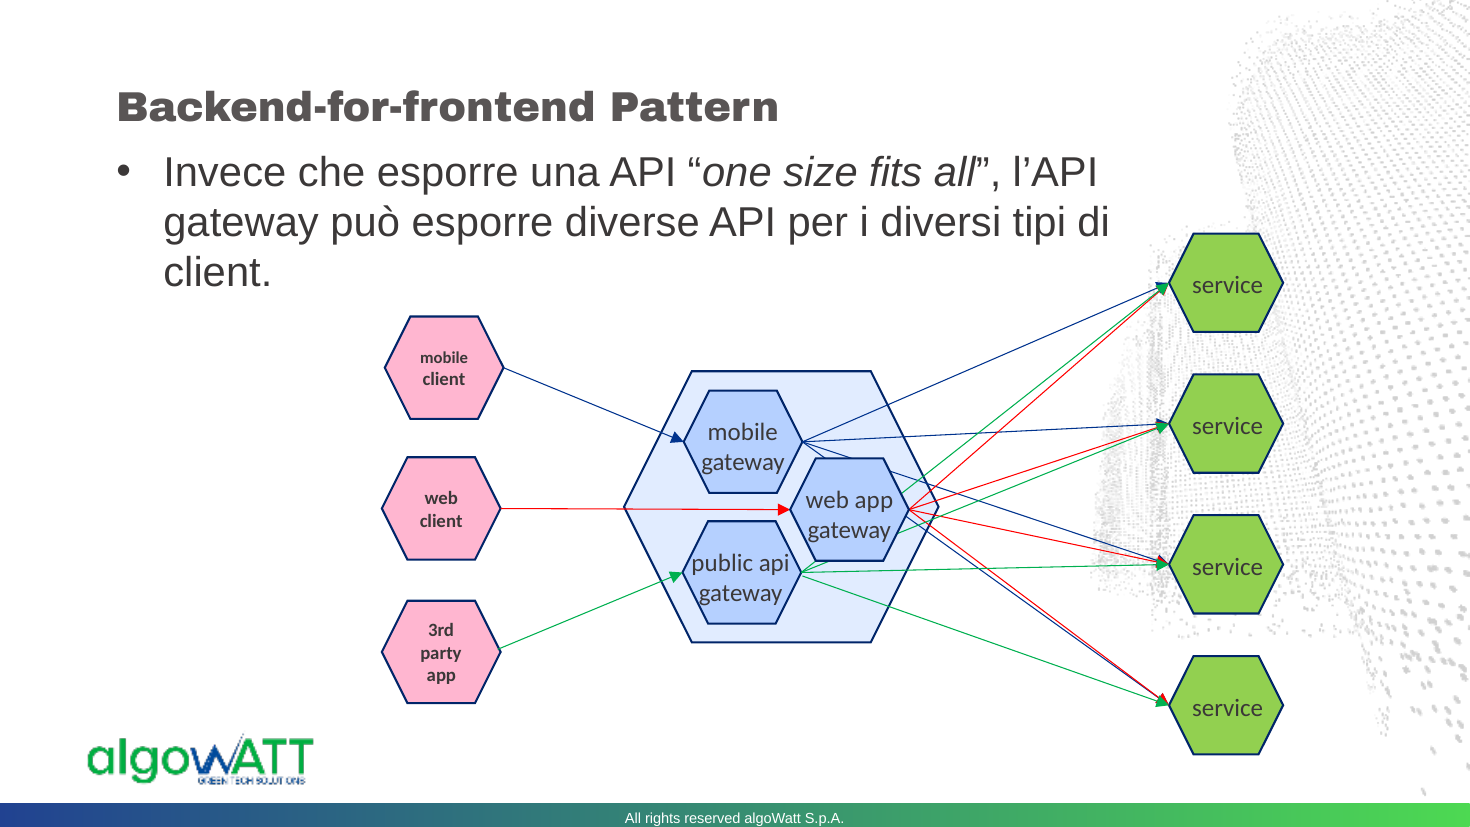

# Backend-for-frontend Pattern
Invece che esporre una API “one size fits all”, l’API gateway può esporre diverse API per i diversi tipi di client.

service
mobile
client

service

mobile
gateway
web
client

web app
gateway

service

public api
gateway
3rd party app

service

All rights reserved algoWatt S.p.A.